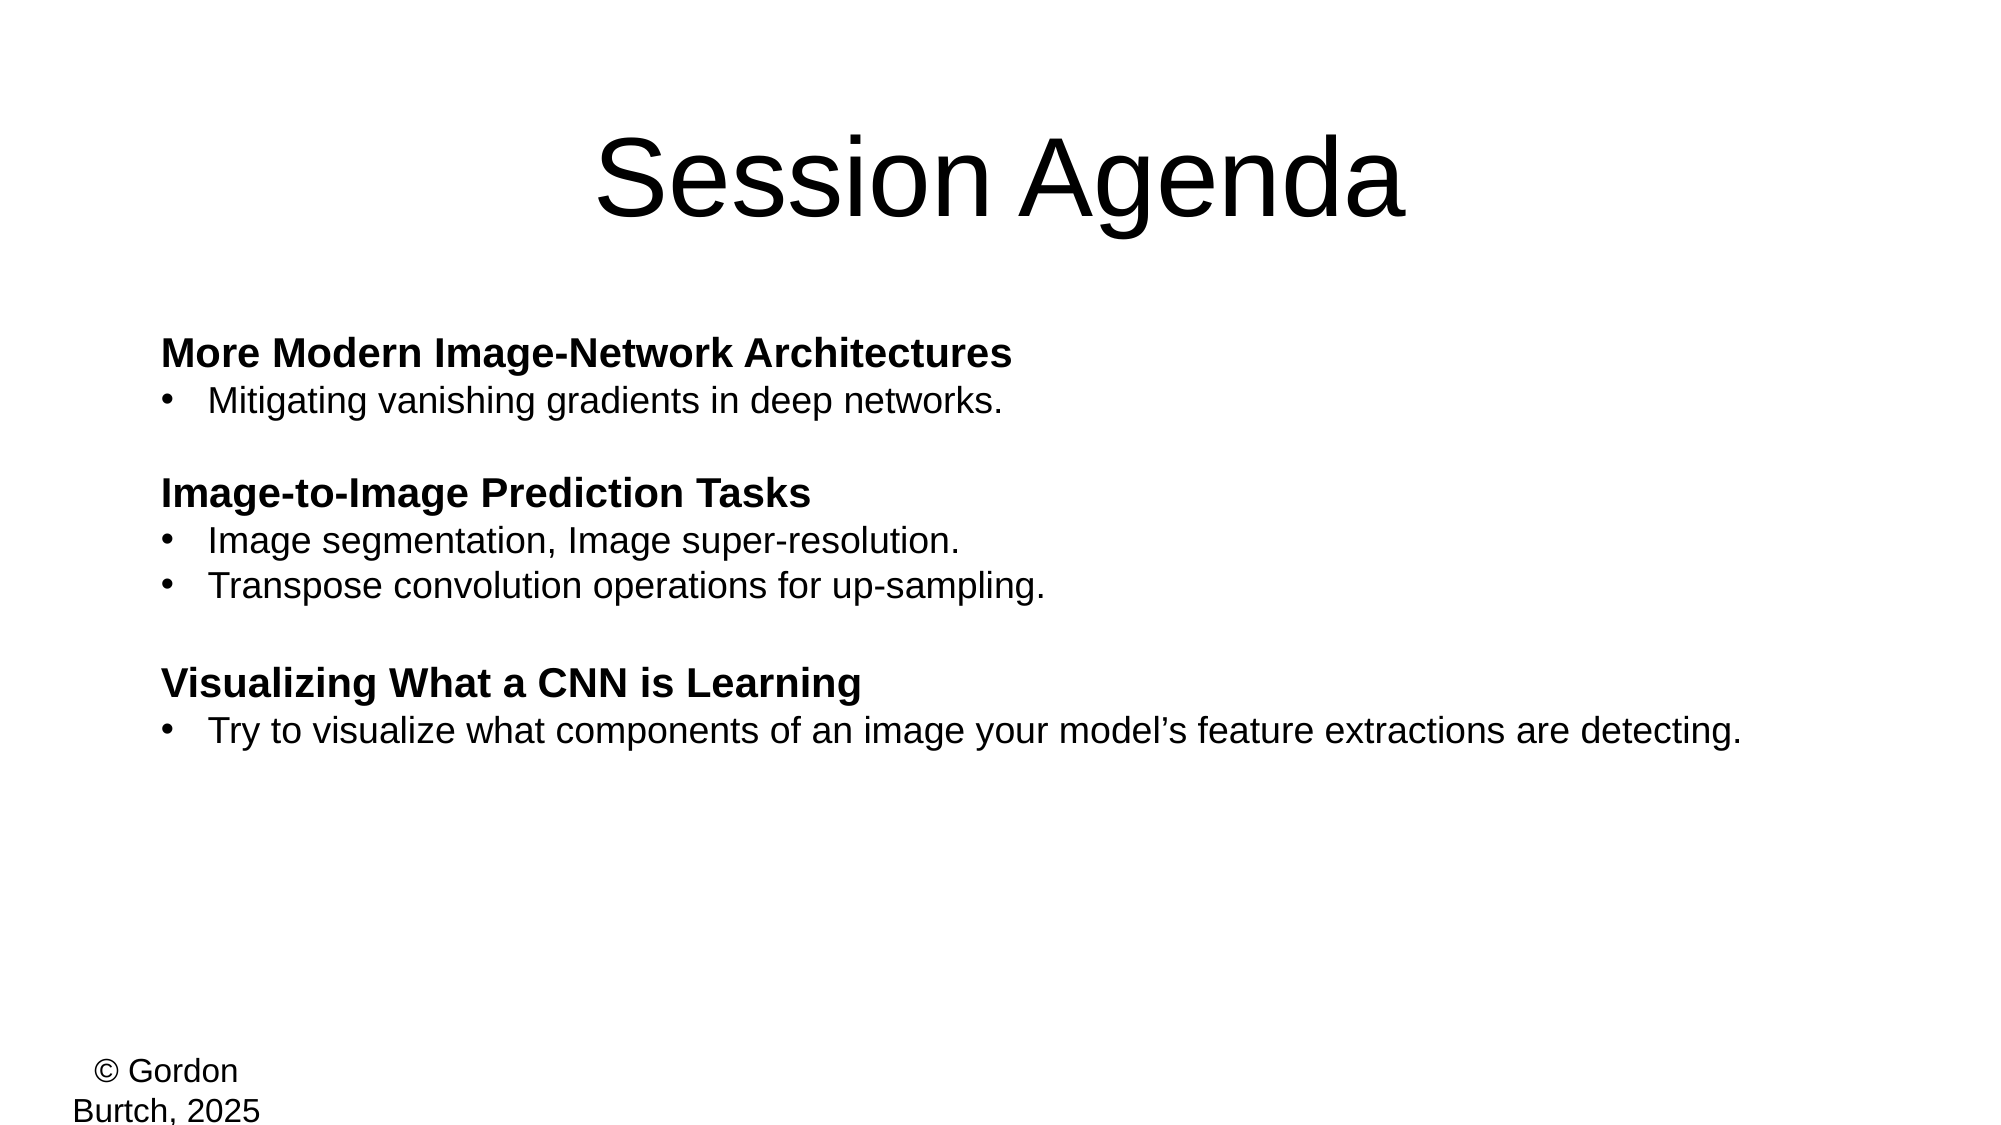

Session Agenda
More Modern Image-Network Architectures
Mitigating vanishing gradients in deep networks.

Image-to-Image Prediction Tasks
Image segmentation, Image super-resolution.
Transpose convolution operations for up-sampling.

Visualizing What a CNN is Learning
Try to visualize what components of an image your model’s feature extractions are detecting.